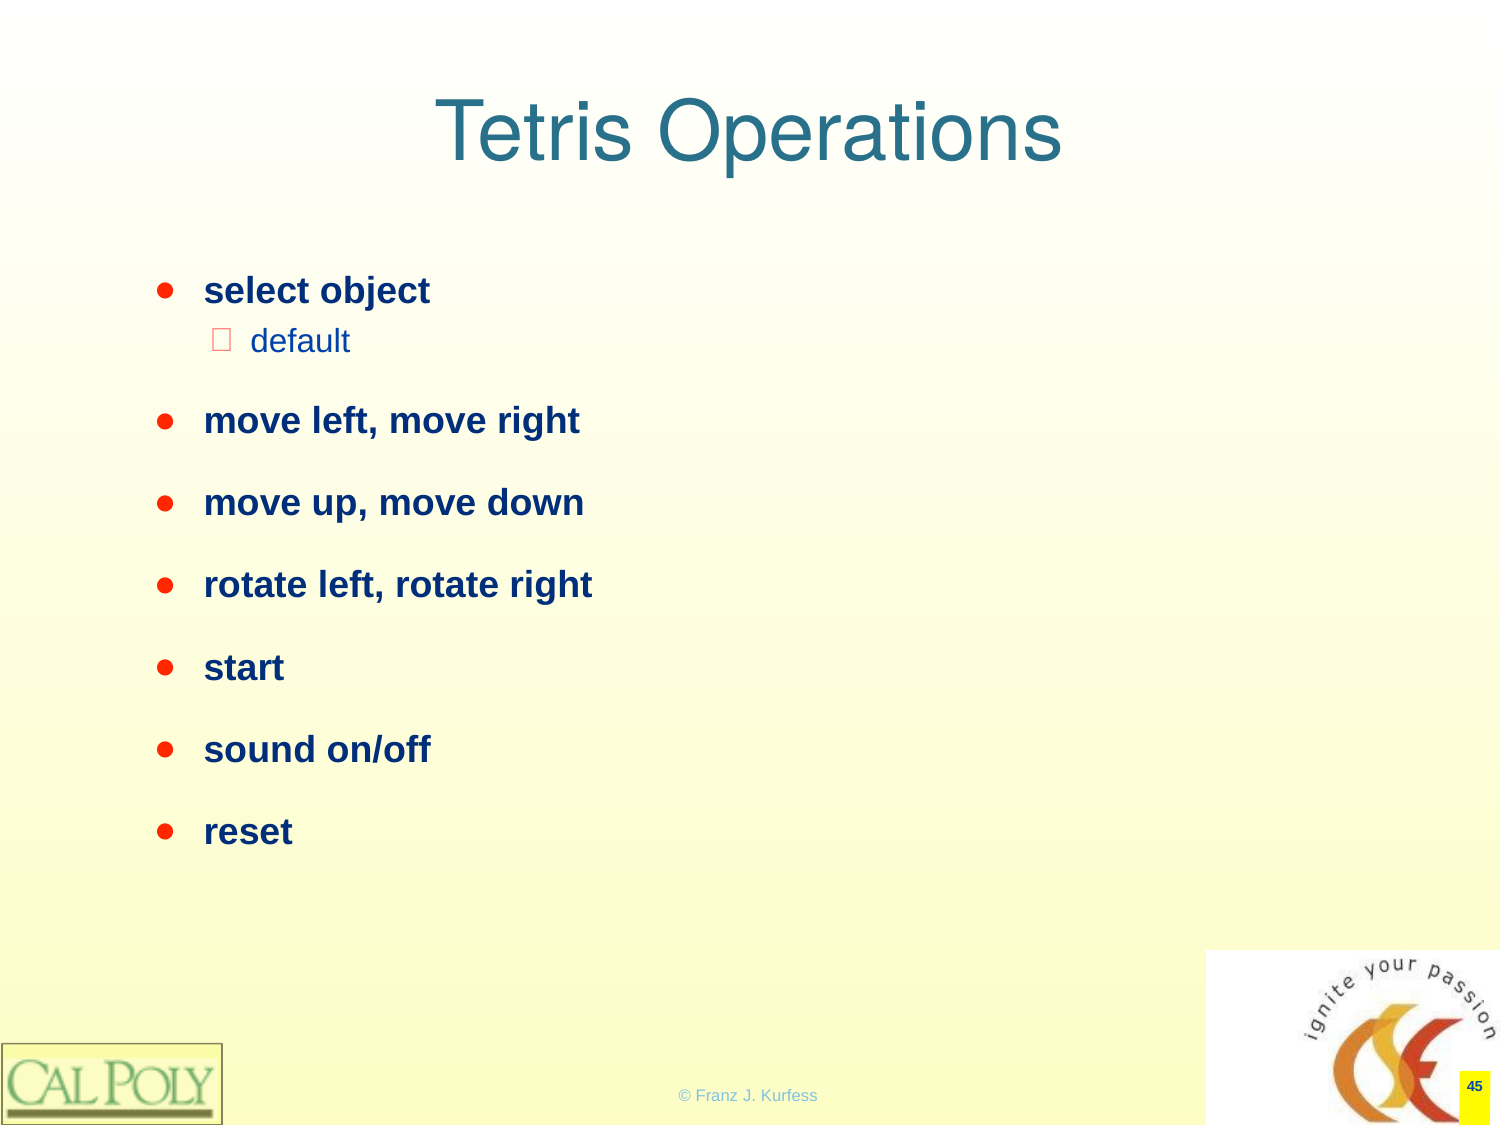

# Tetris Operations
select object
default
move left, move right
move up, move down
rotate left, rotate right
start
sound on/off
reset
45